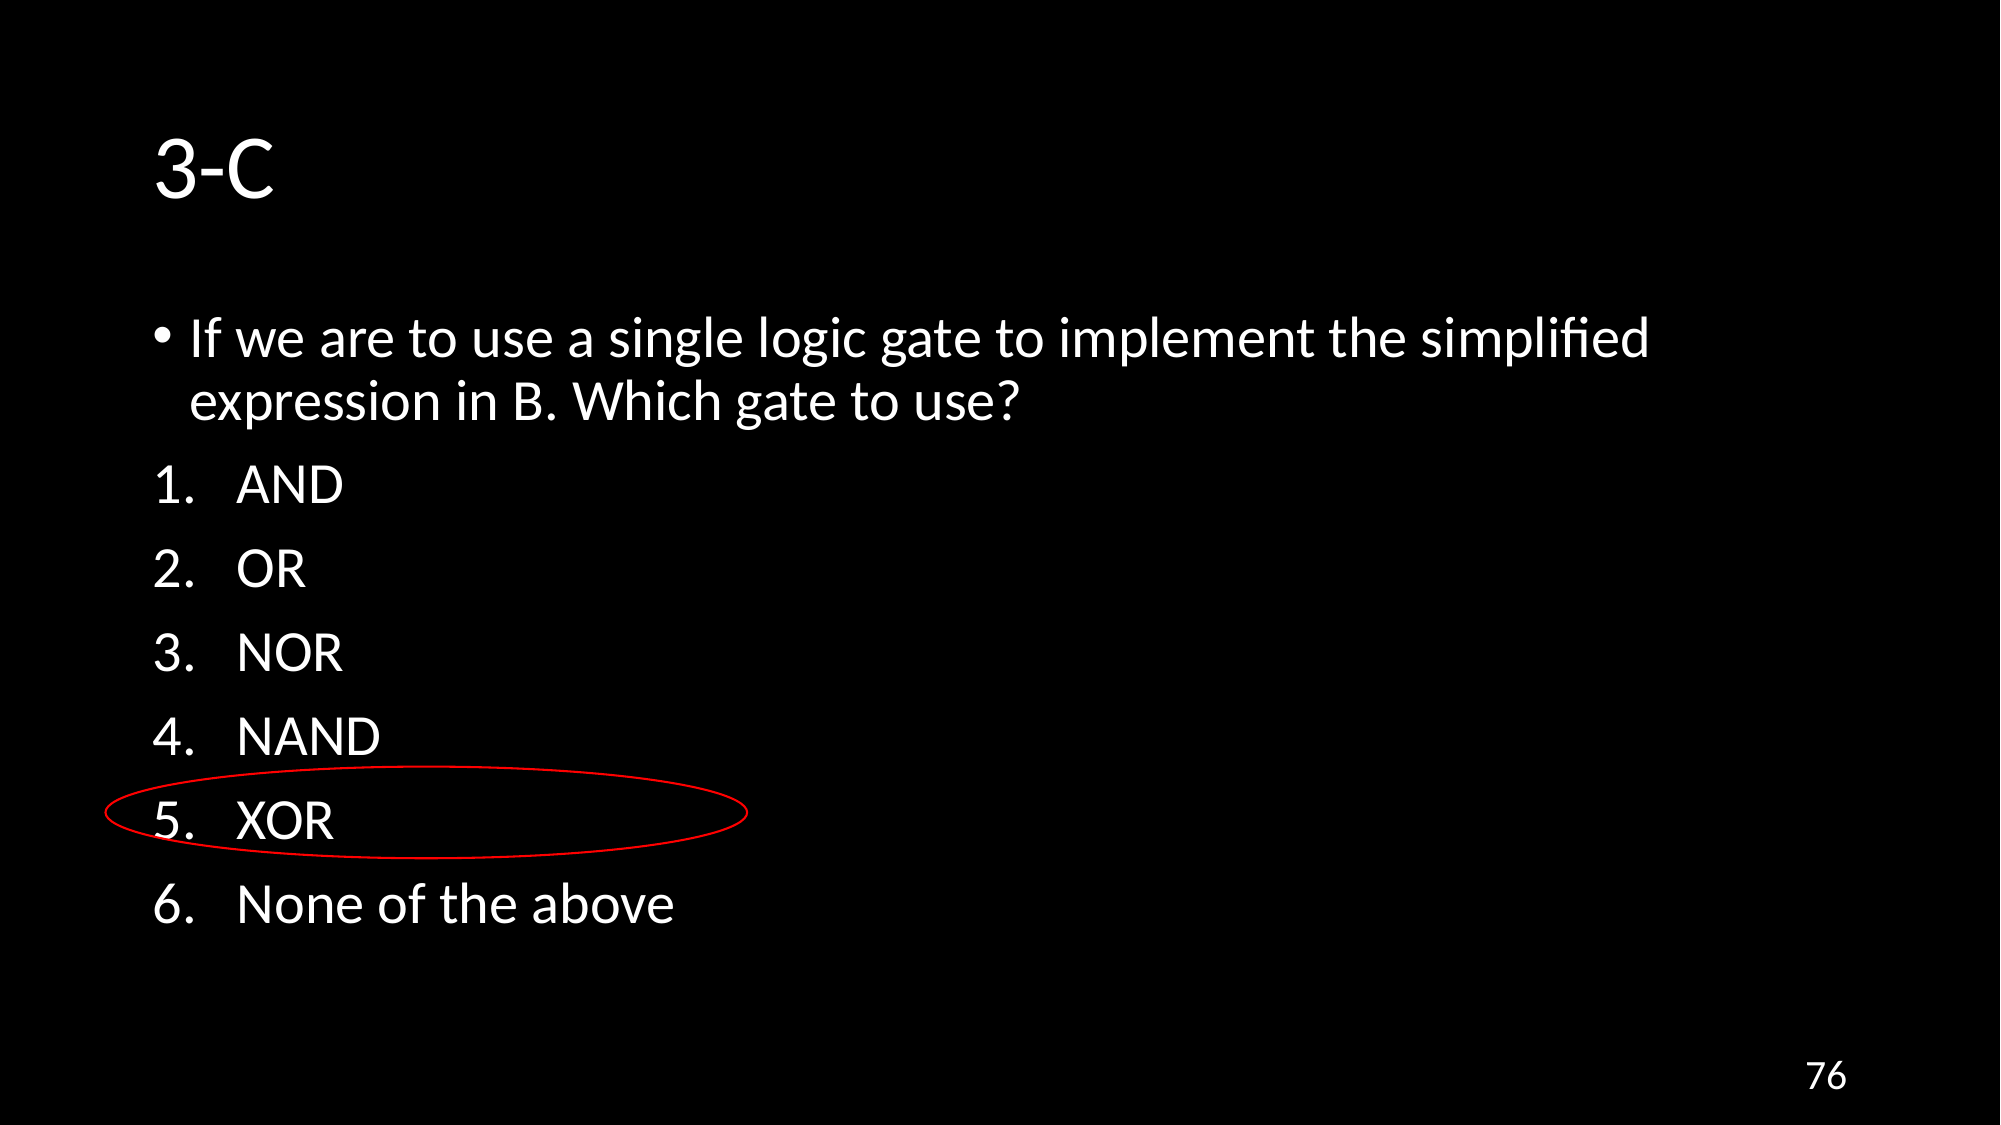

# 3-C
If we are to use a single logic gate to implement the simplified expression in B. Which gate to use?
AND
OR
NOR
NAND
XOR
None of the above

76